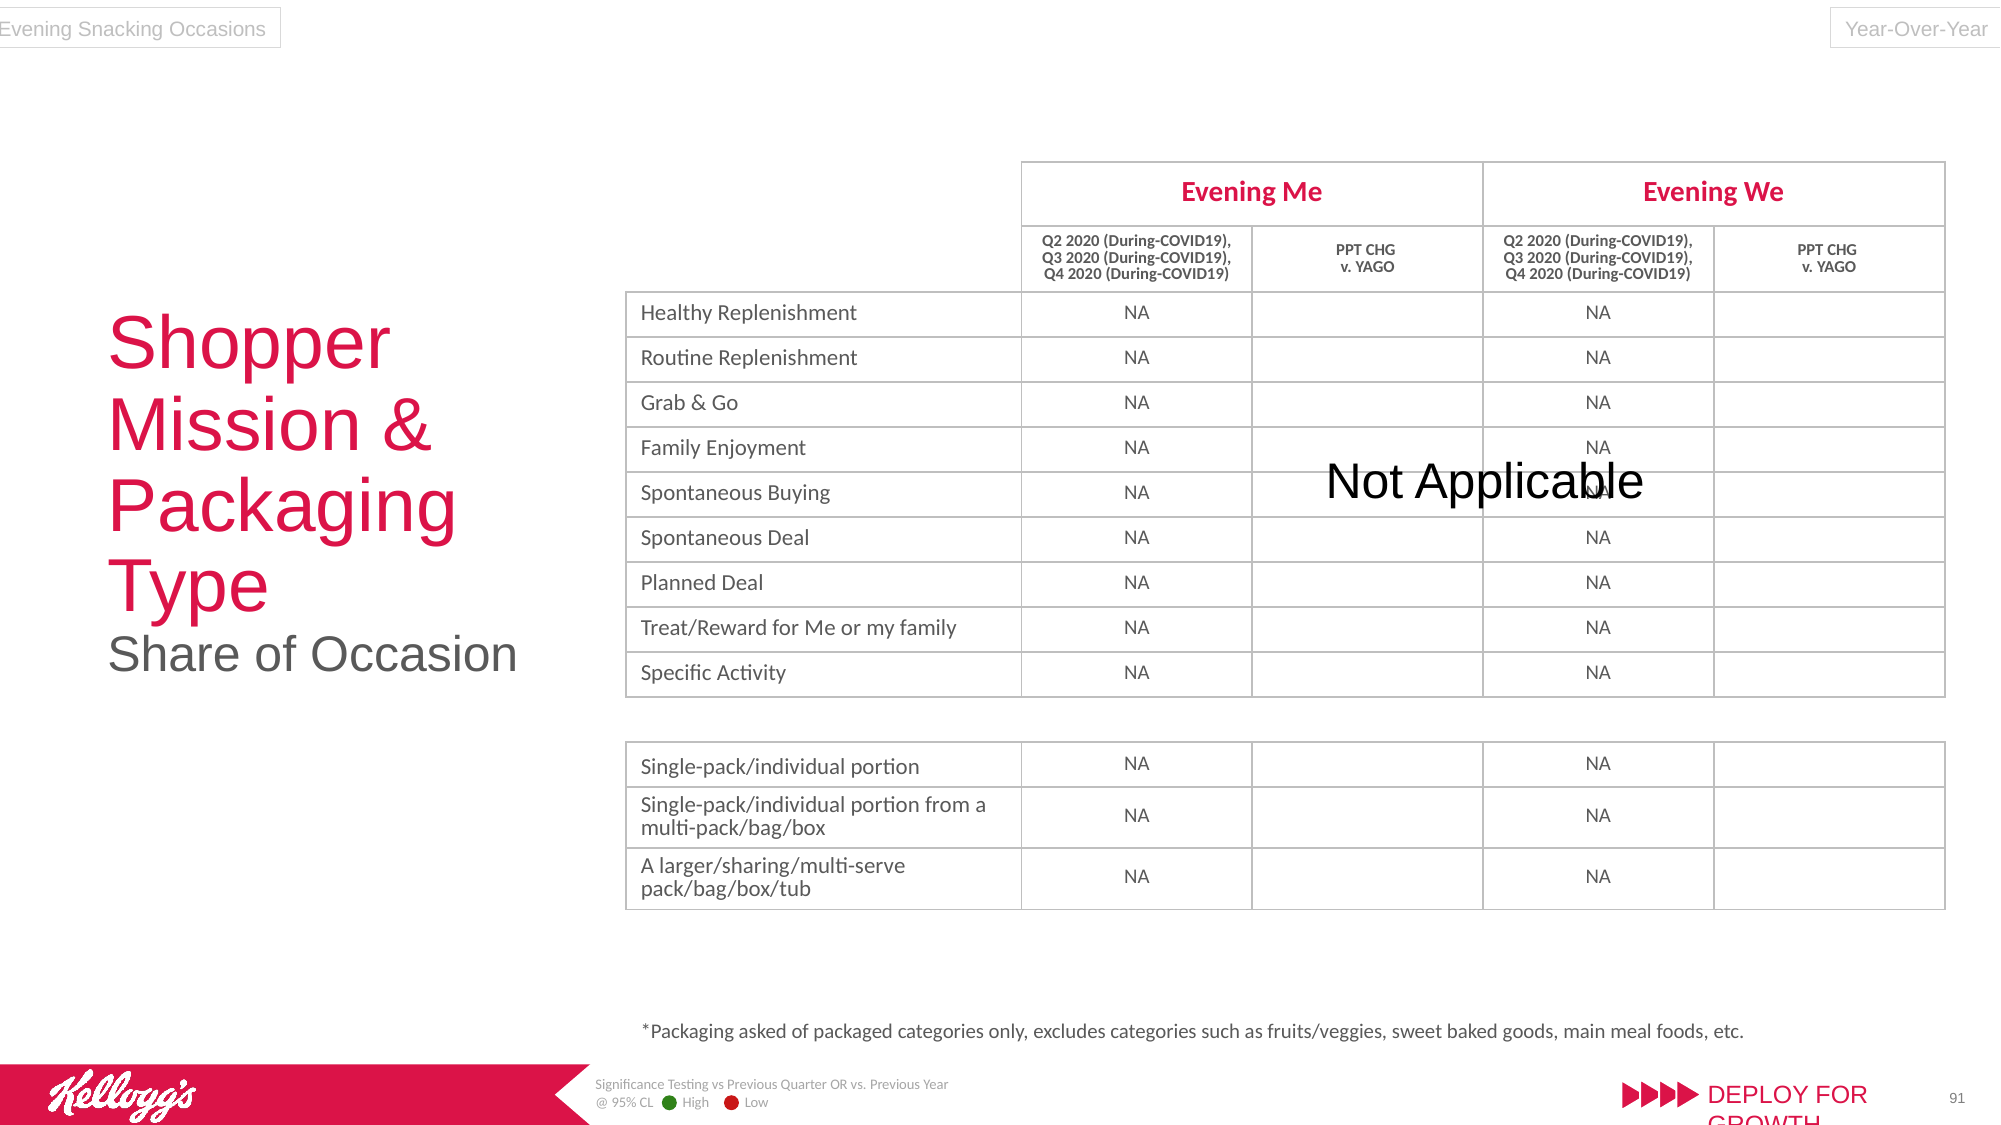

Year-Over-Year
Evening Snacking Occasions
|  | Evening Me |  | Evening We |  |
| --- | --- | --- | --- | --- |
|  | Q2 2020 (During-COVID19), Q3 2020 (During-COVID19), Q4 2020 (During-COVID19) | PPT CHG v. YAGO | Q2 2020 (During-COVID19), Q3 2020 (During-COVID19), Q4 2020 (During-COVID19) | PPT CHG v. YAGO |
| Healthy Replenishment | NA |  | NA |  |
| Routine Replenishment | NA |  | NA |  |
| Grab & Go | NA |  | NA |  |
| Family Enjoyment | NA |  | NA |  |
| Spontaneous Buying | NA |  | NA |  |
| Spontaneous Deal | NA |  | NA |  |
| Planned Deal | NA |  | NA |  |
| Treat/Reward for Me or my family | NA |  | NA |  |
| Specific Activity | NA |  | NA |  |
|  |  |  |  |  |
| Single-pack/individual portion | NA |  | NA |  |
| Single-pack/individual portion from a multi-pack/bag/box | NA |  | NA |  |
| A larger/sharing/multi-serve pack/bag/box/tub | NA |  | NA |  |
Shopper Mission & Packaging Type
Share of Occasion
                  Not Applicable
*Packaging asked of packaged categories only, excludes categories such as fruits/veggies, sweet baked goods, main meal foods, etc.
Significance Testing vs Previous Quarter OR vs. Previous Year
@ 95% CL         High           Low
91